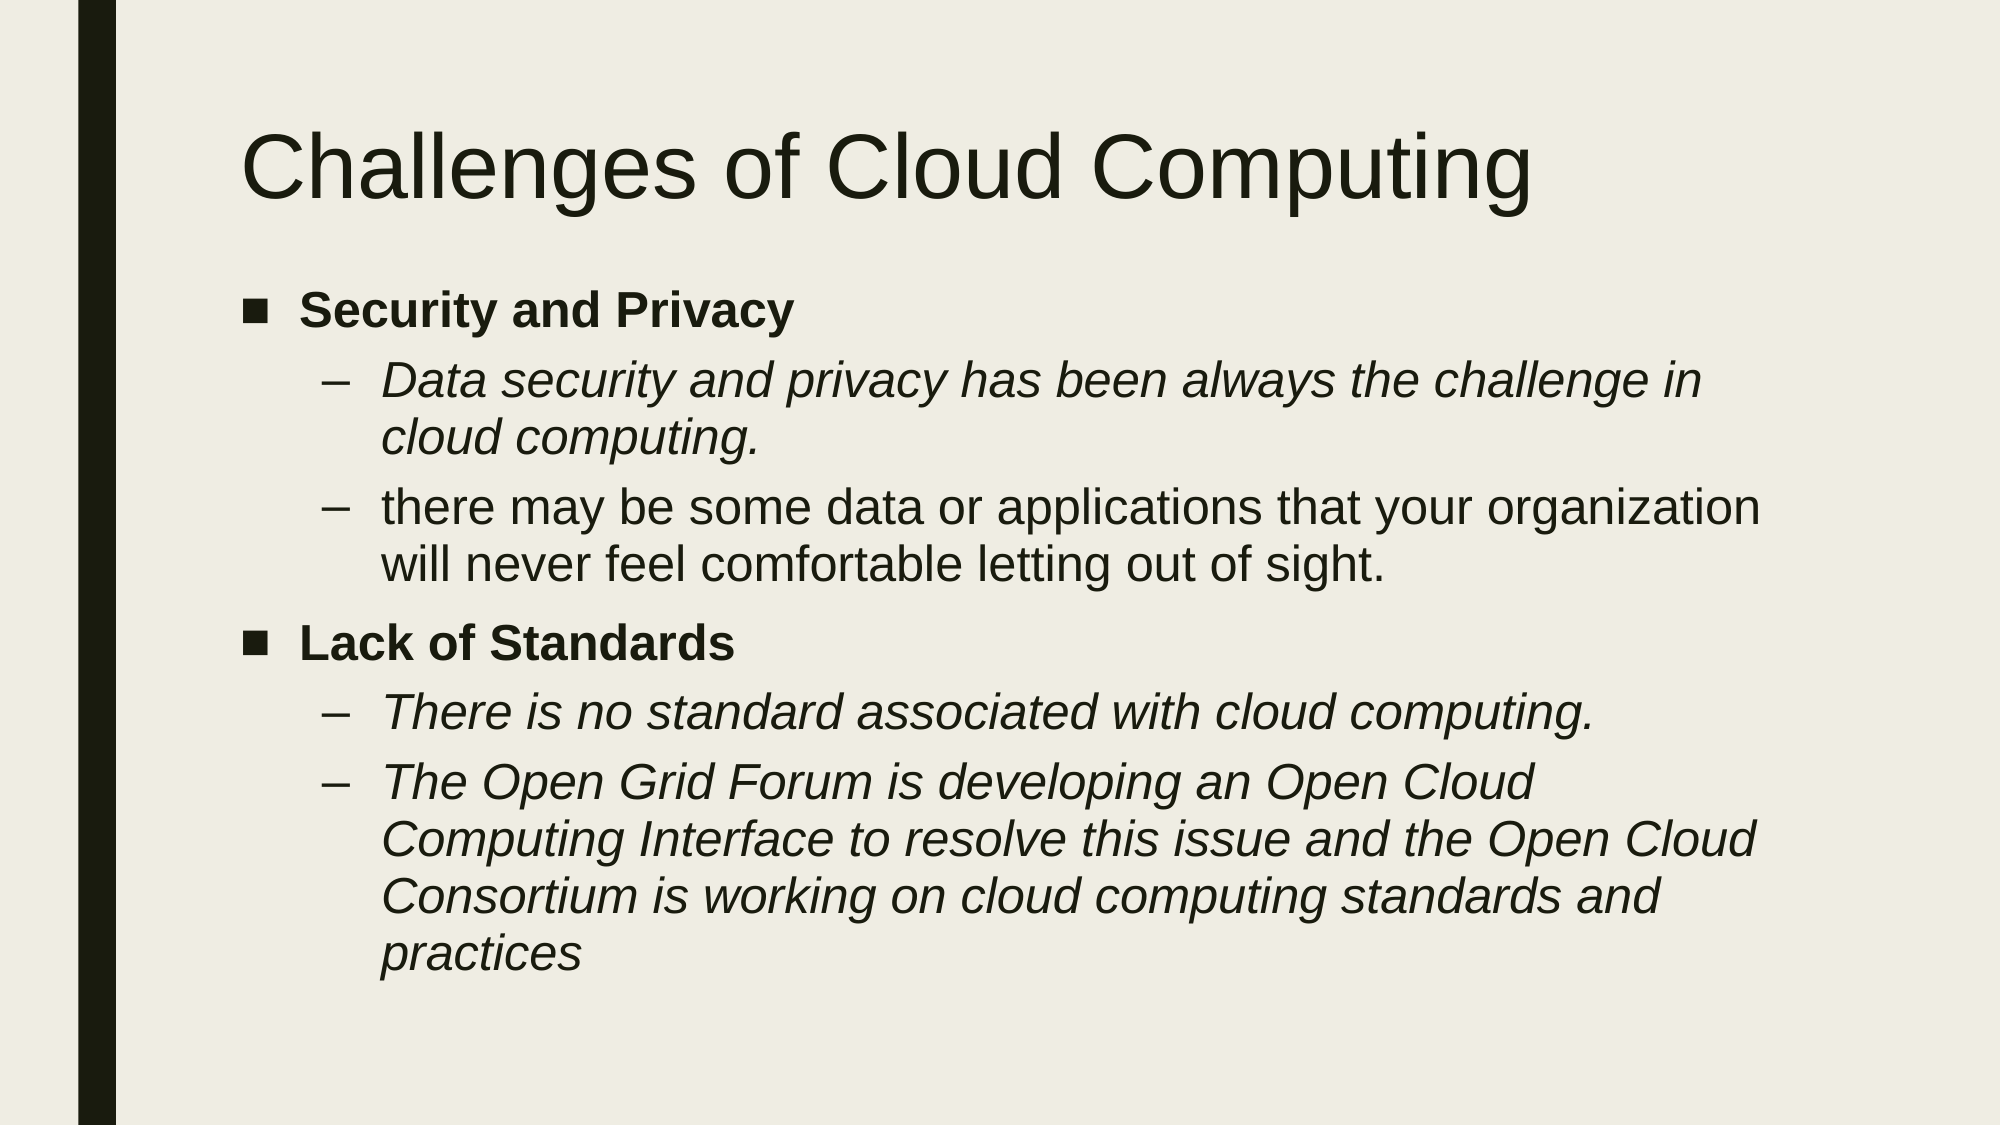

# Challenges of Cloud Computing
Security and Privacy
Data security and privacy has been always the challenge in cloud computing.
there may be some data or applications that your organization will never feel comfortable letting out of sight.
Lack of Standards
There is no standard associated with cloud computing.
The Open Grid Forum is developing an Open Cloud Computing Interface to resolve this issue and the Open Cloud Consortium is working on cloud computing standards and practices